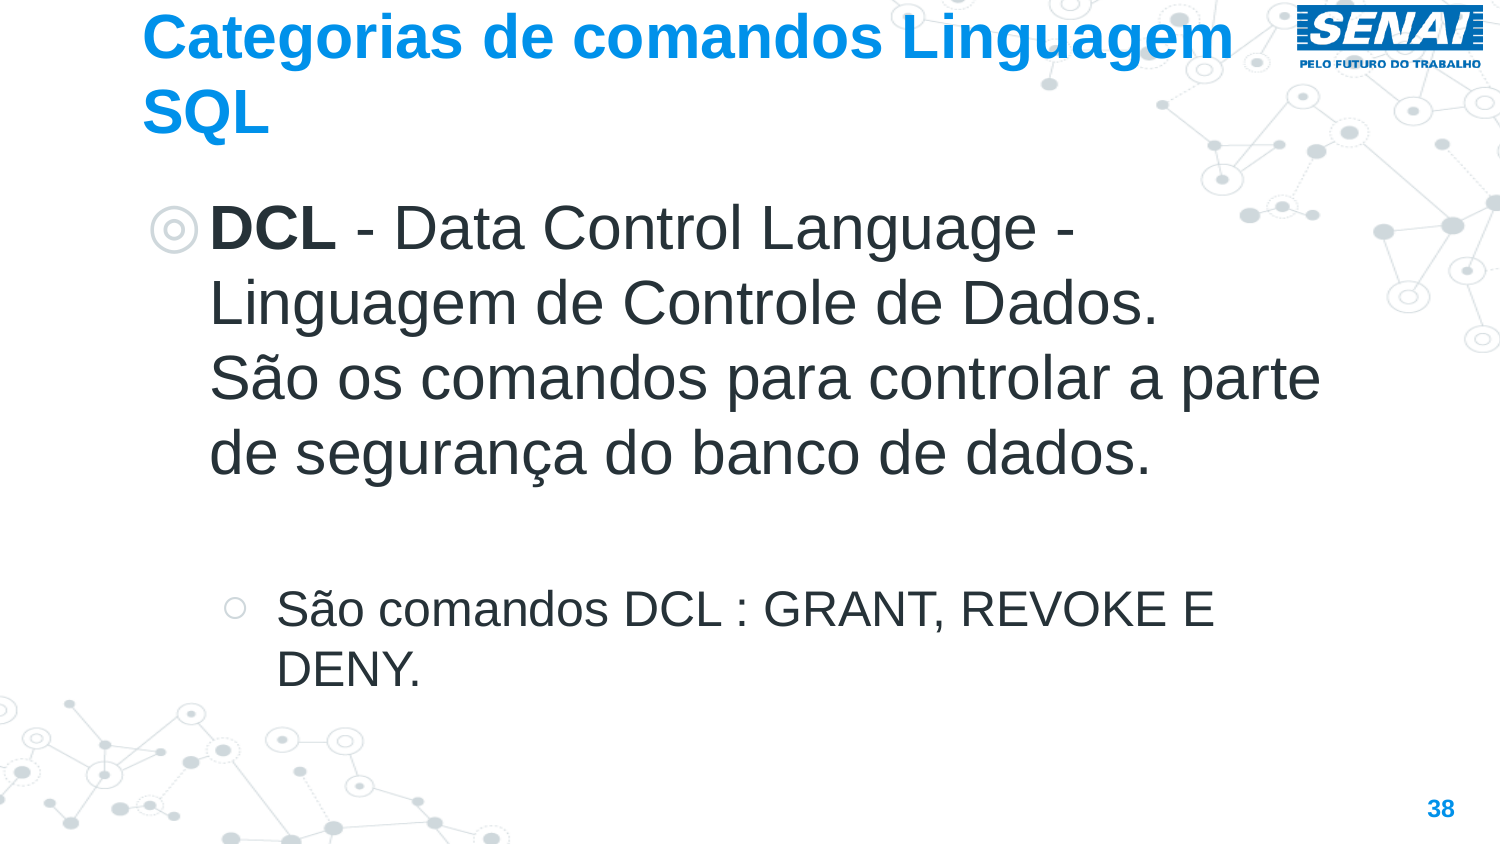

# Categorias de comandos Linguagem SQL
DCL - Data Control Language - Linguagem de Controle de Dados.
São os comandos para controlar a parte de segurança do banco de dados.

São comandos DCL : GRANT, REVOKE E DENY.

38